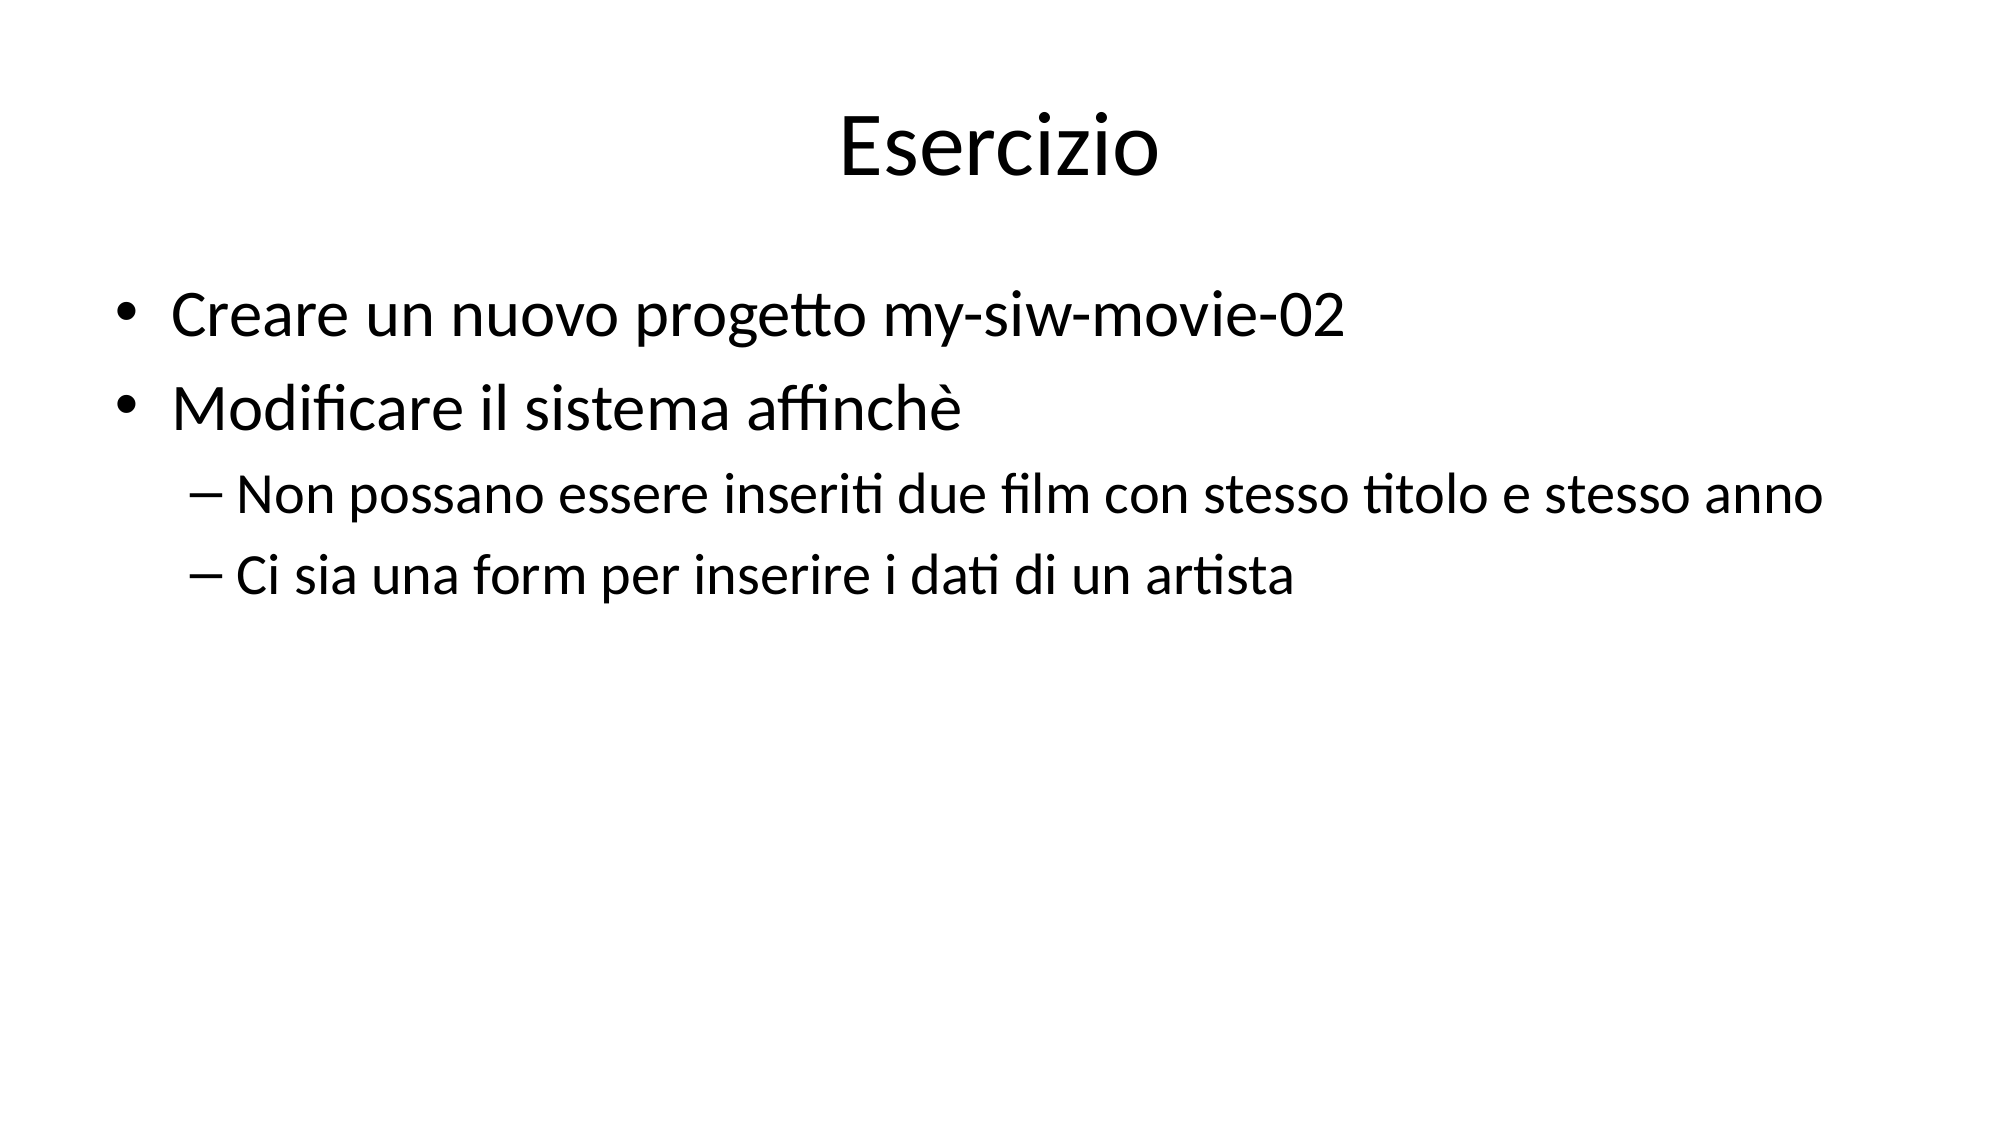

# Esercizio
Creare un nuovo progetto my-siw-movie-02
Modificare il sistema affinchè
Non possano essere inseriti due film con stesso titolo e stesso anno
Ci sia una form per inserire i dati di un artista